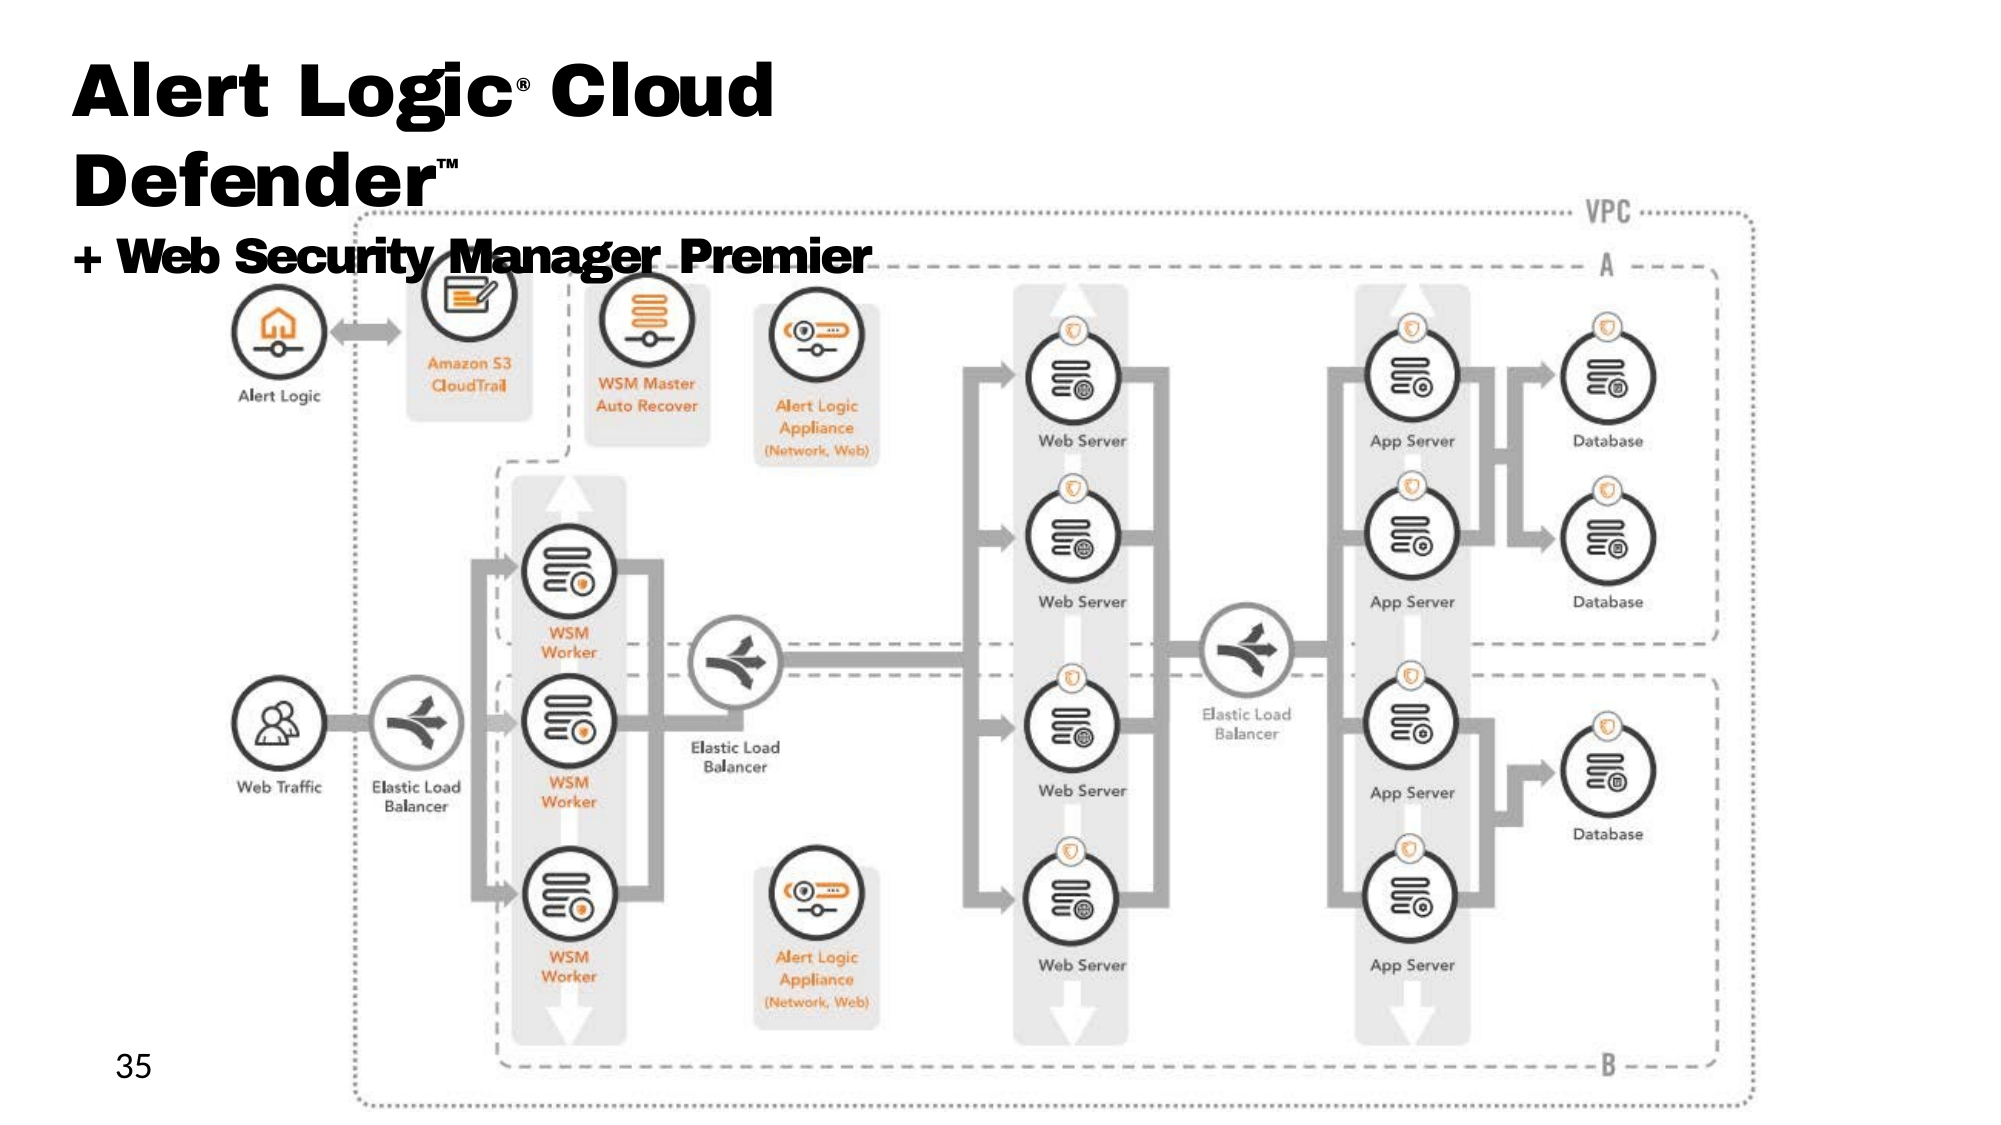

# Alert Logic®   Cloud Defender™
+ Web Security Manager Premier

35